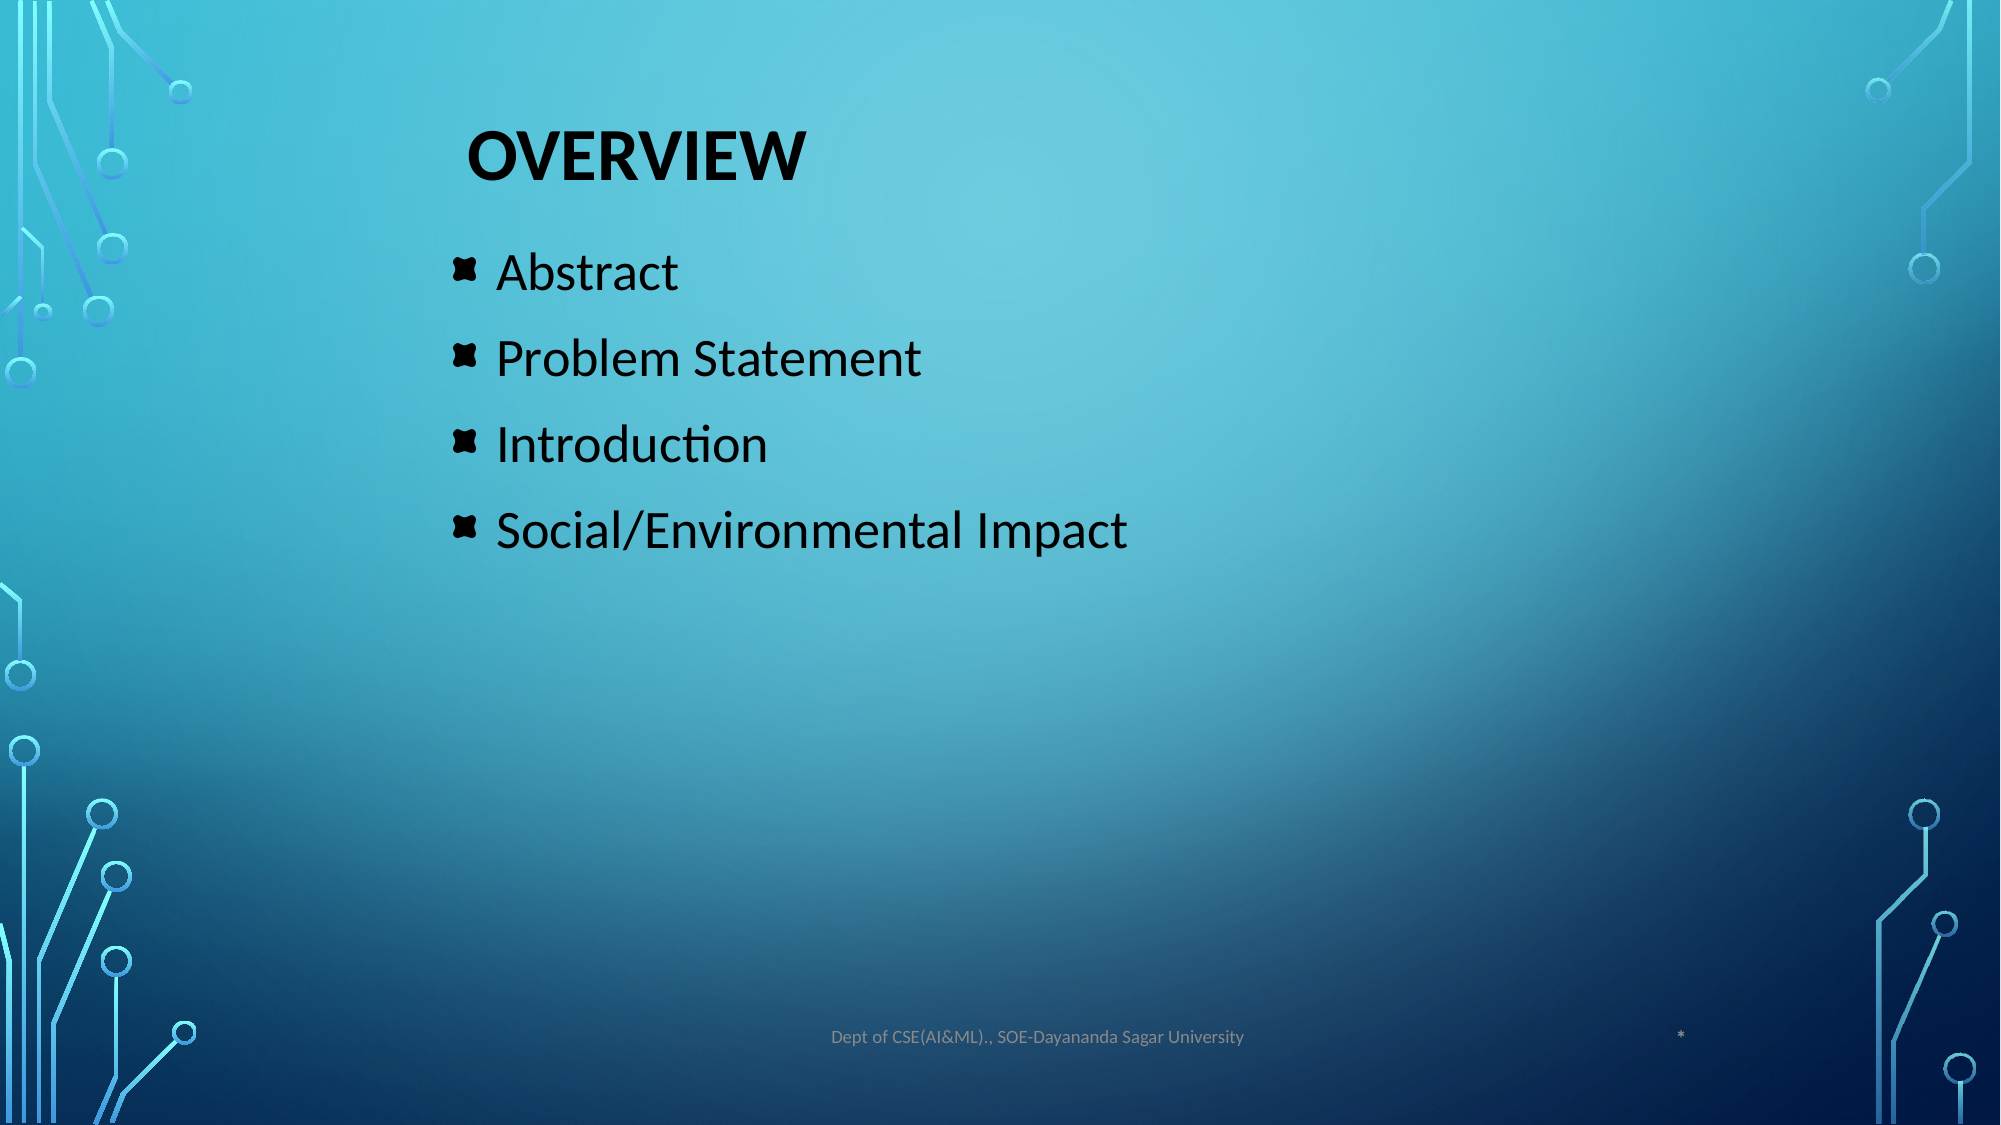

# Overview
Abstract
Problem Statement
Introduction
Social/Environmental Impact
*
Dept of CSE(AI&ML)., SOE-Dayananda Sagar University